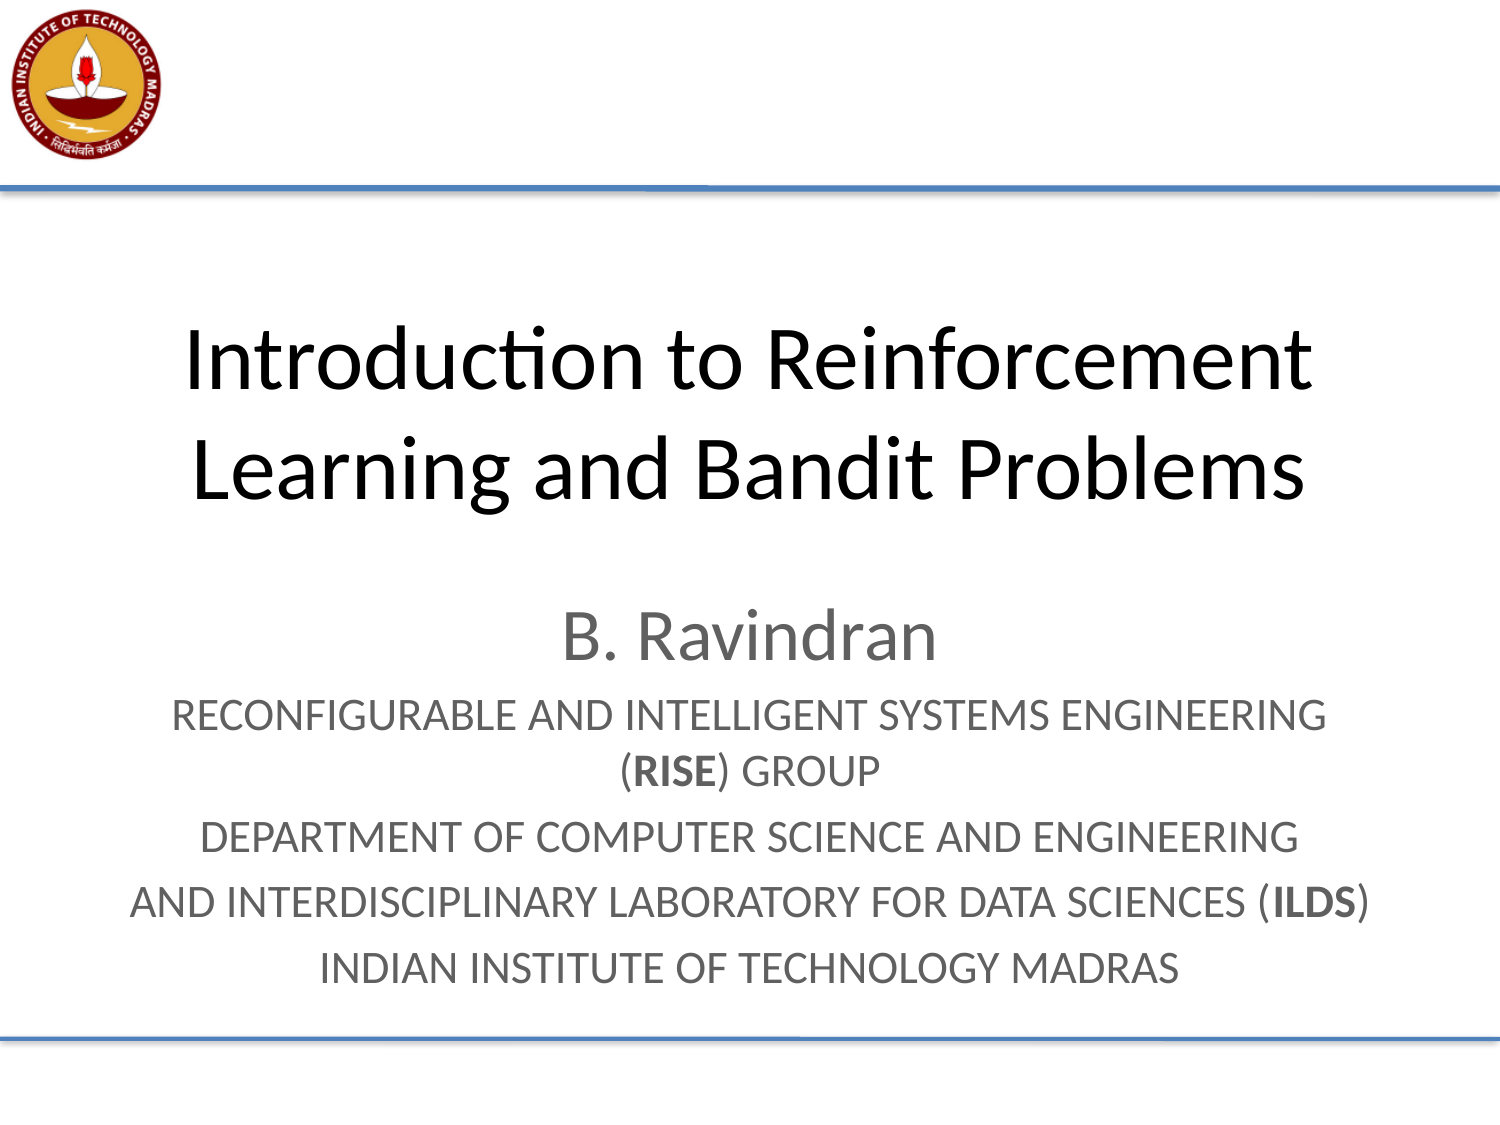

# Introduction to Reinforcement Learning and Bandit Problems
B. Ravindran
Reconfigurable and Intelligent Systems Engineering (RISE) Group
Department of Computer Science and Engineering
and Interdisciplinary Laboratory for Data Sciences (ILDS)
Indian Institute of Technology Madras